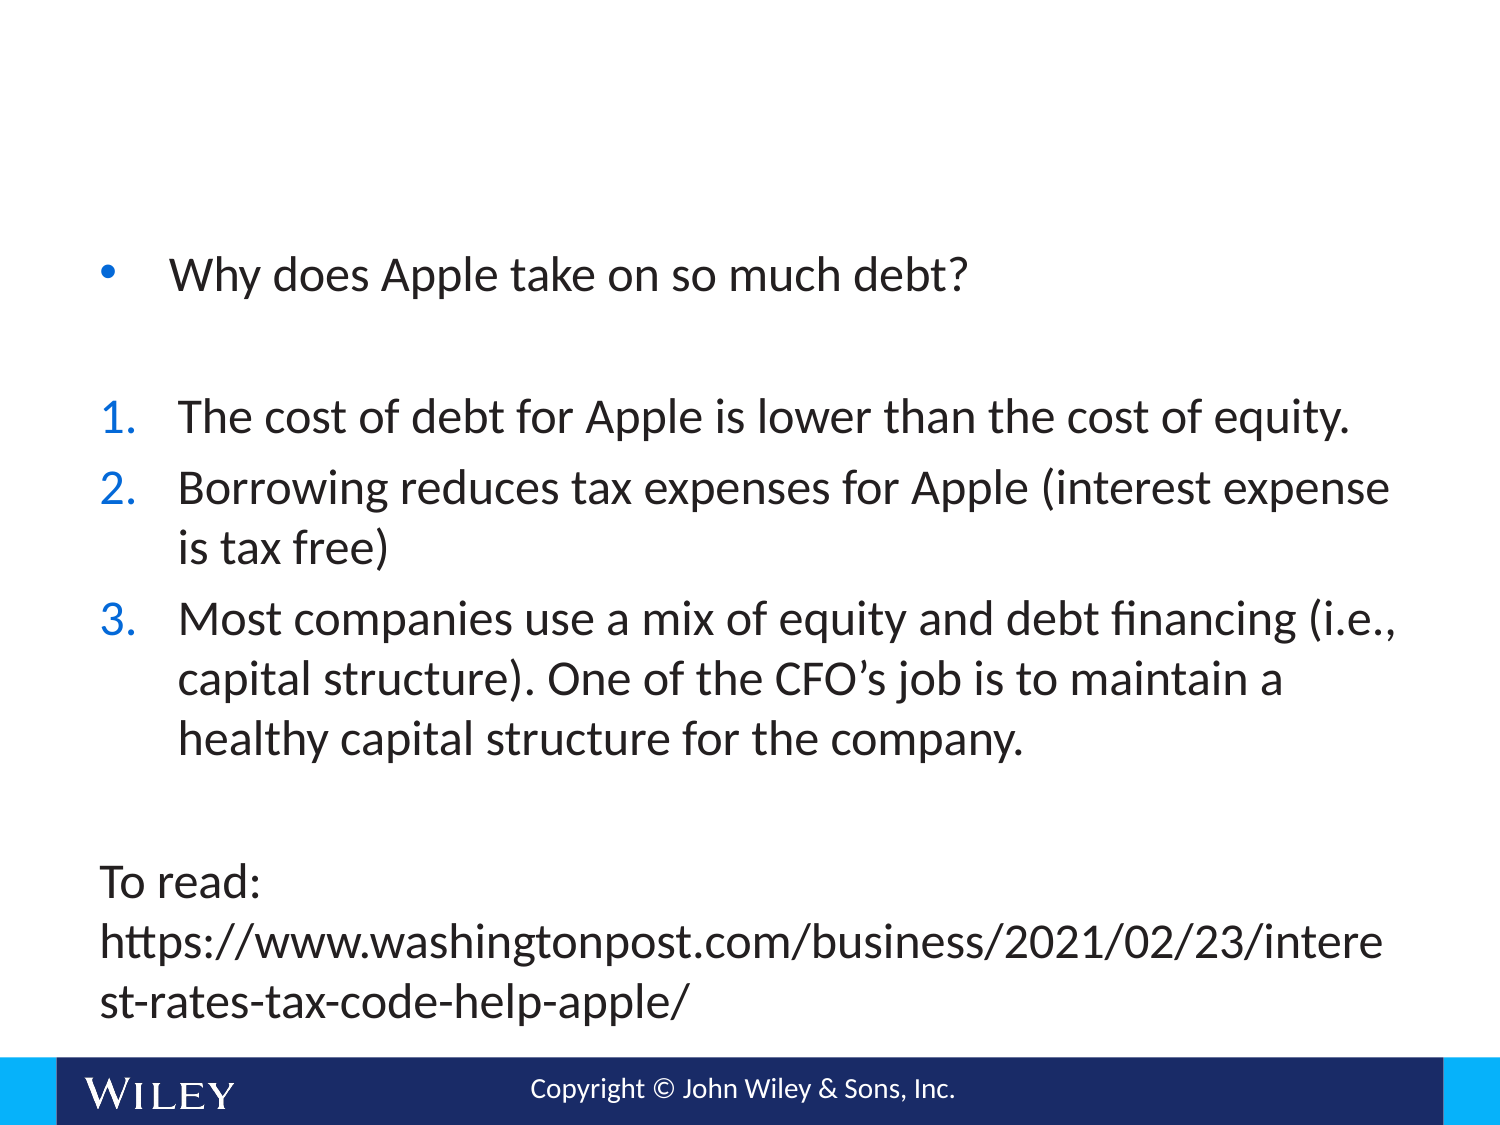

Why does Apple take on so much debt?

The cost of debt for Apple is lower than the cost of equity.
Borrowing reduces tax expenses for Apple (interest expense is tax free)
Most companies use a mix of equity and debt financing (i.e., capital structure). One of the CFO’s job is to maintain a healthy capital structure for the company.

To read: https://www.washingtonpost.com/business/2021/02/23/interest-rates-tax-code-help-apple/